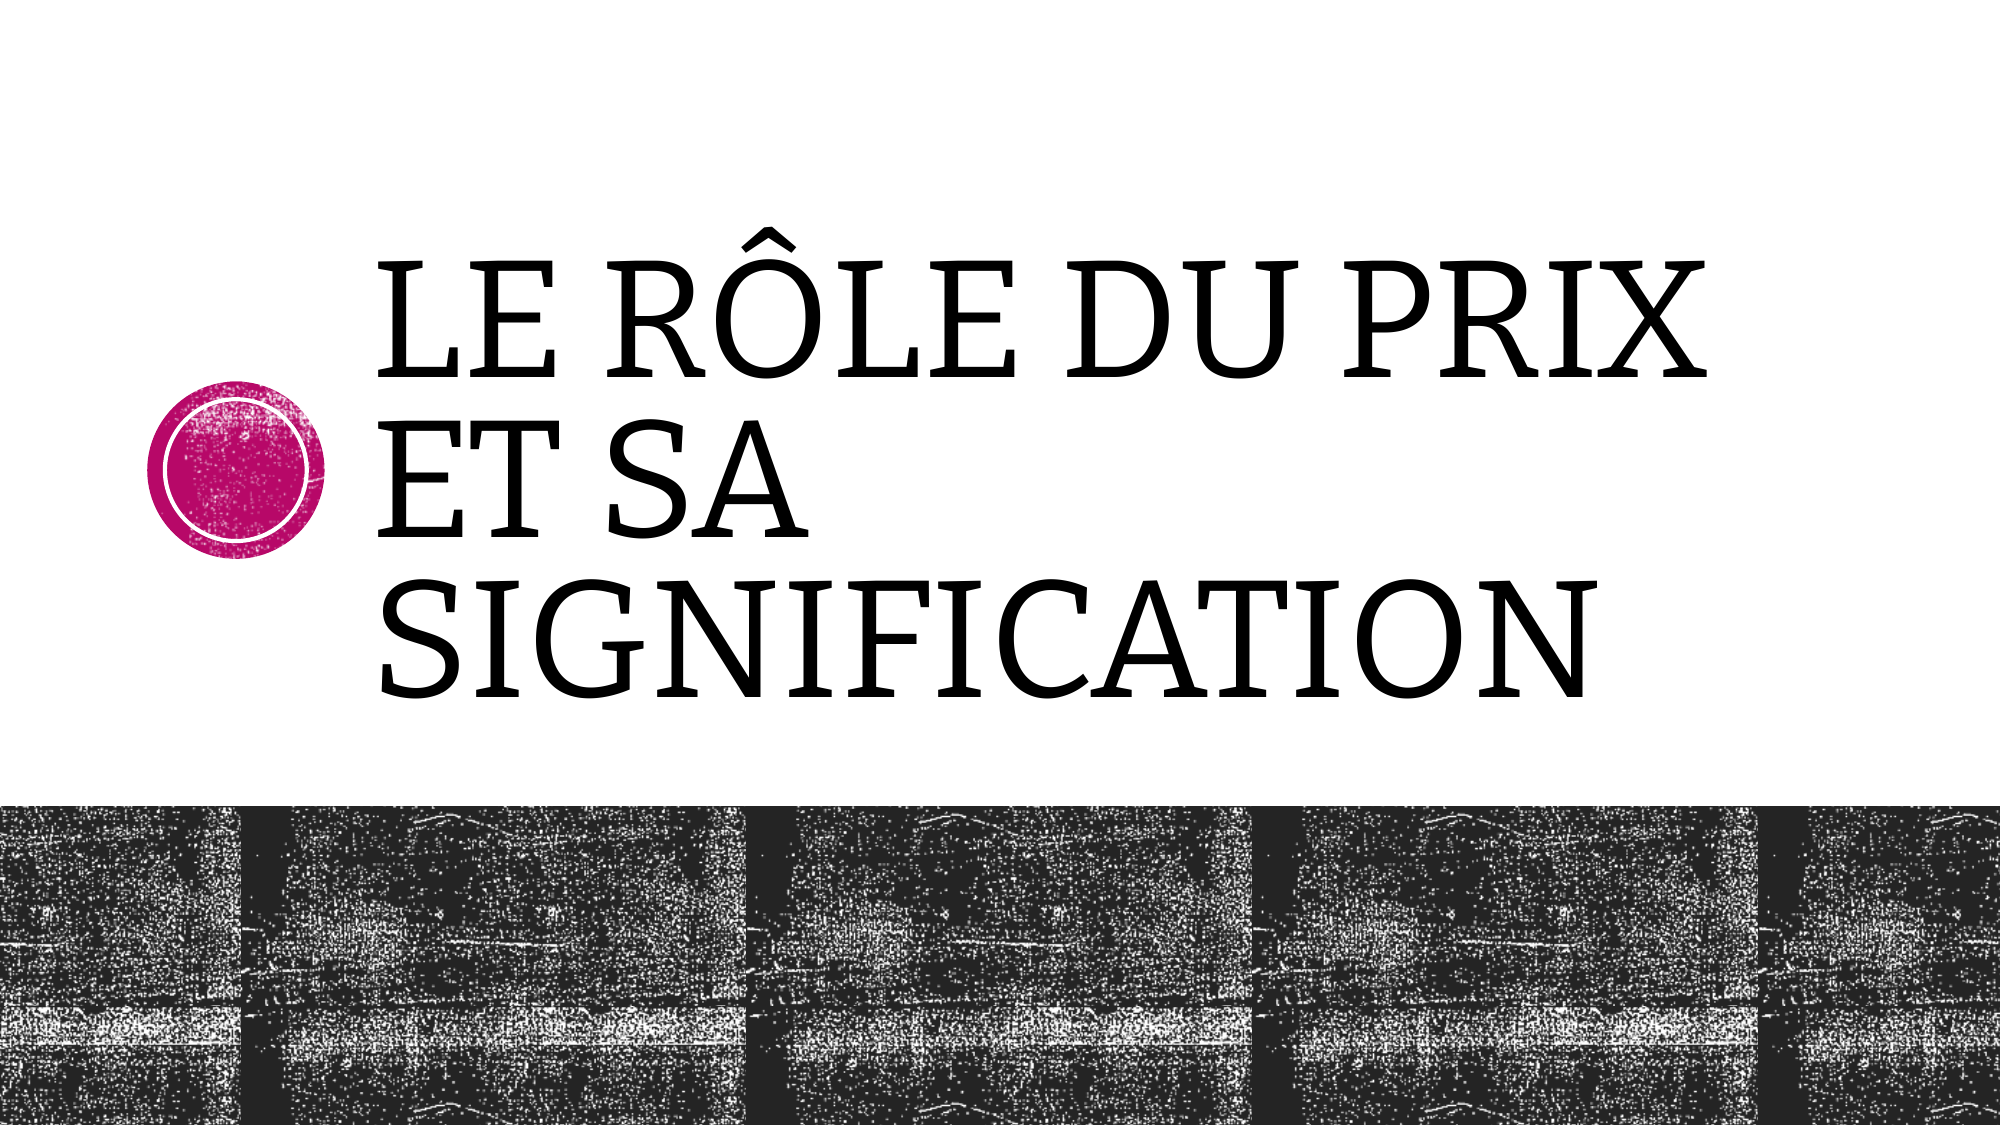

# Le rôle du prix et sa signification